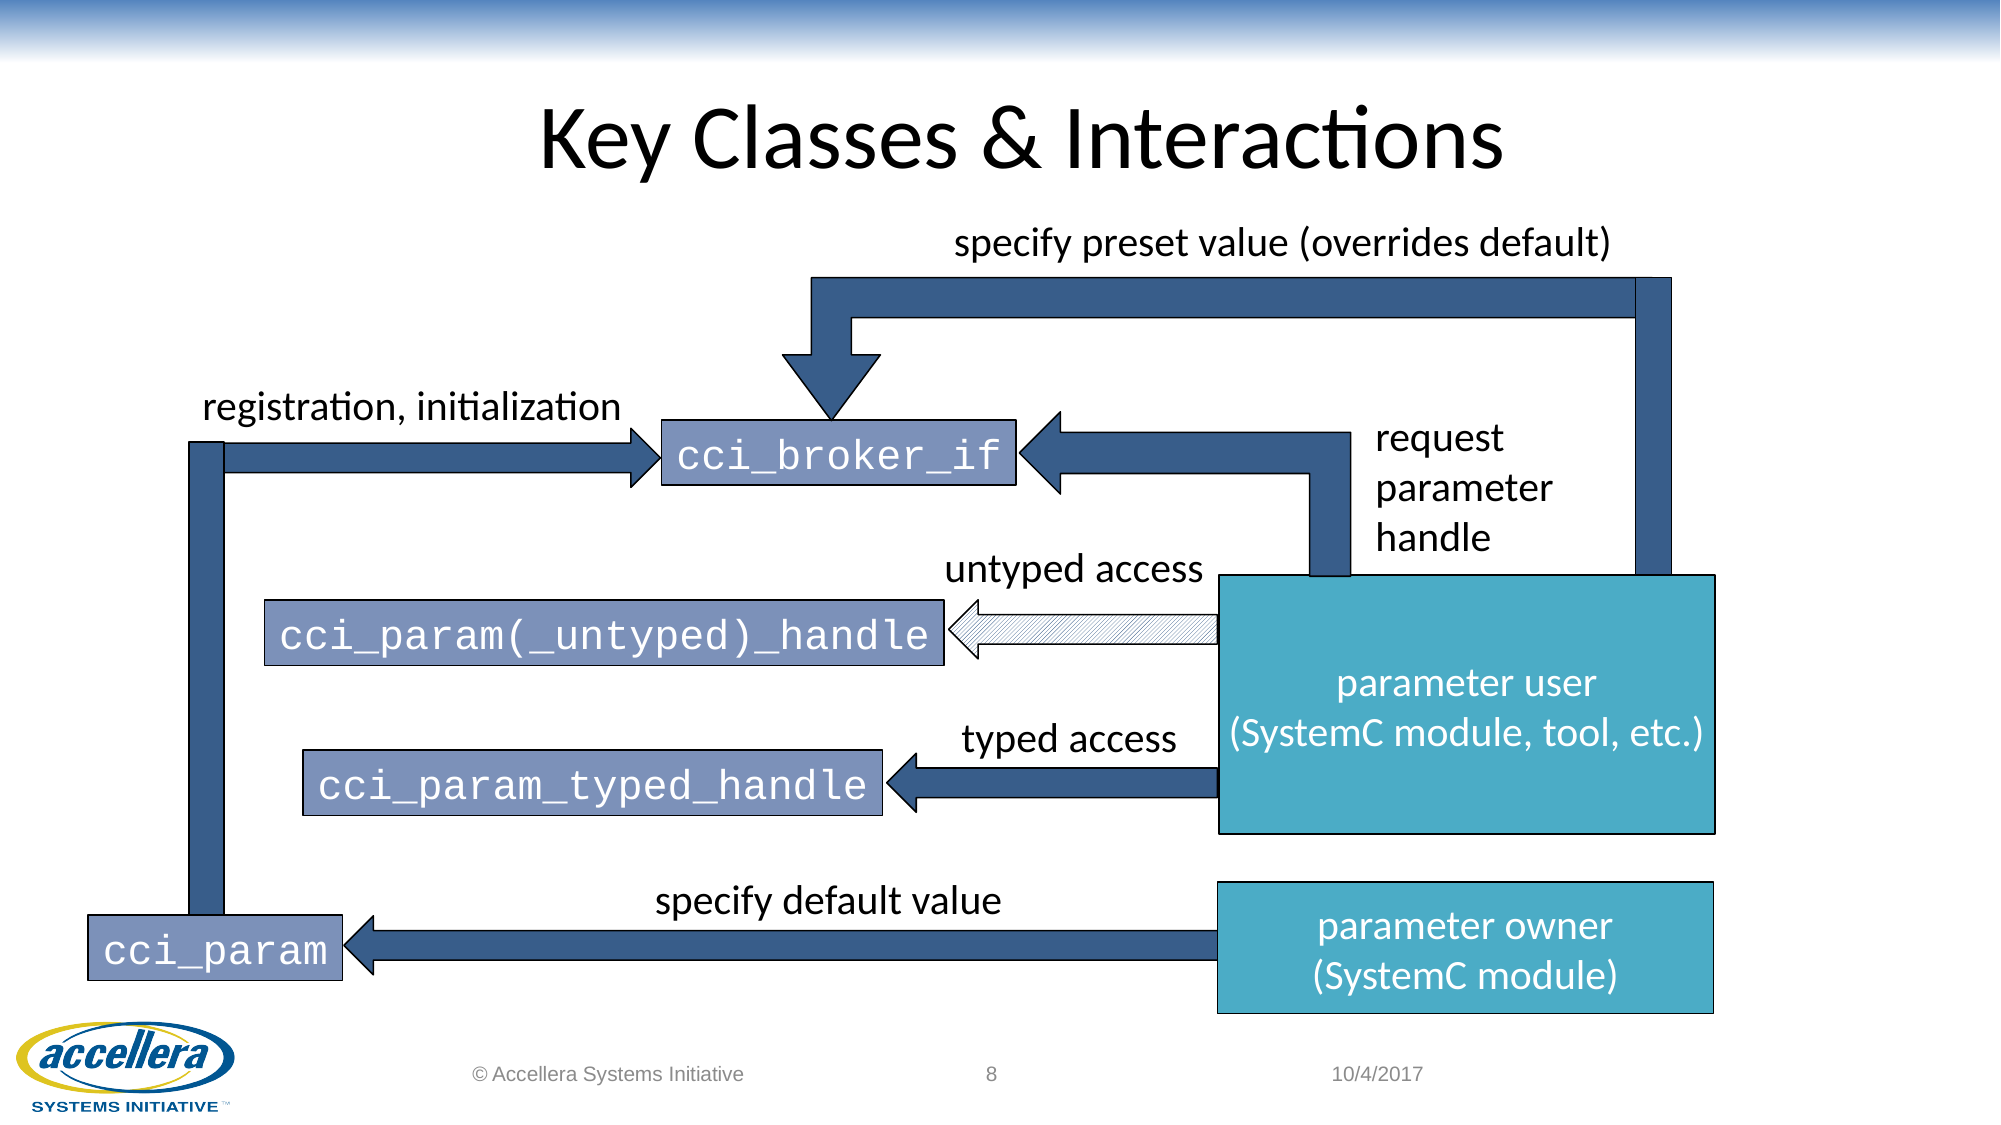

# Key Classes & Interactions
specify preset value (overrides default)

registration, initialization
request
parameter
handle
cci_broker_if

parameter user
(SystemC module, tool, etc.)
untyped access

cci_param(_untyped)_handle

typed access
cci_param_typed_handle

specify default value
parameter owner
(SystemC module)
cci_param

© Accellera Systems Initiative
8
10/4/2017